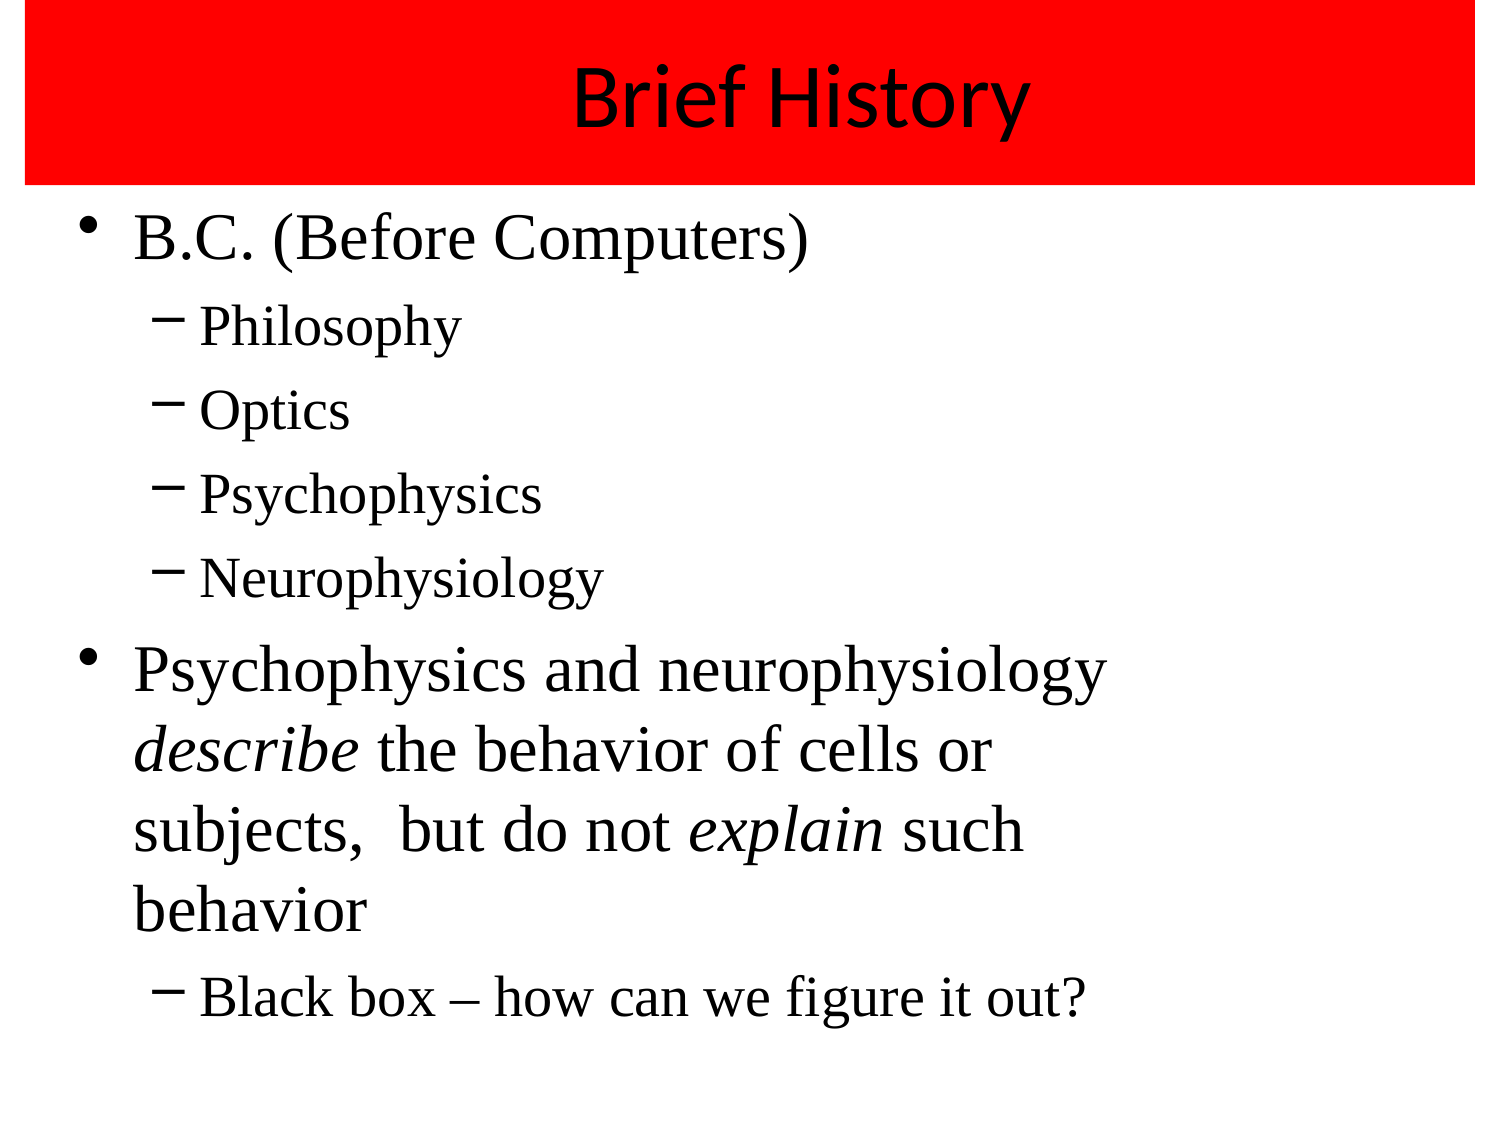

# Brief History
B.C. (Before Computers)
Philosophy
Optics
Psychophysics
Neurophysiology
Psychophysics and neurophysiology  describe the behavior of cells or subjects,  but do not explain such behavior
Black box – how can we figure it out?